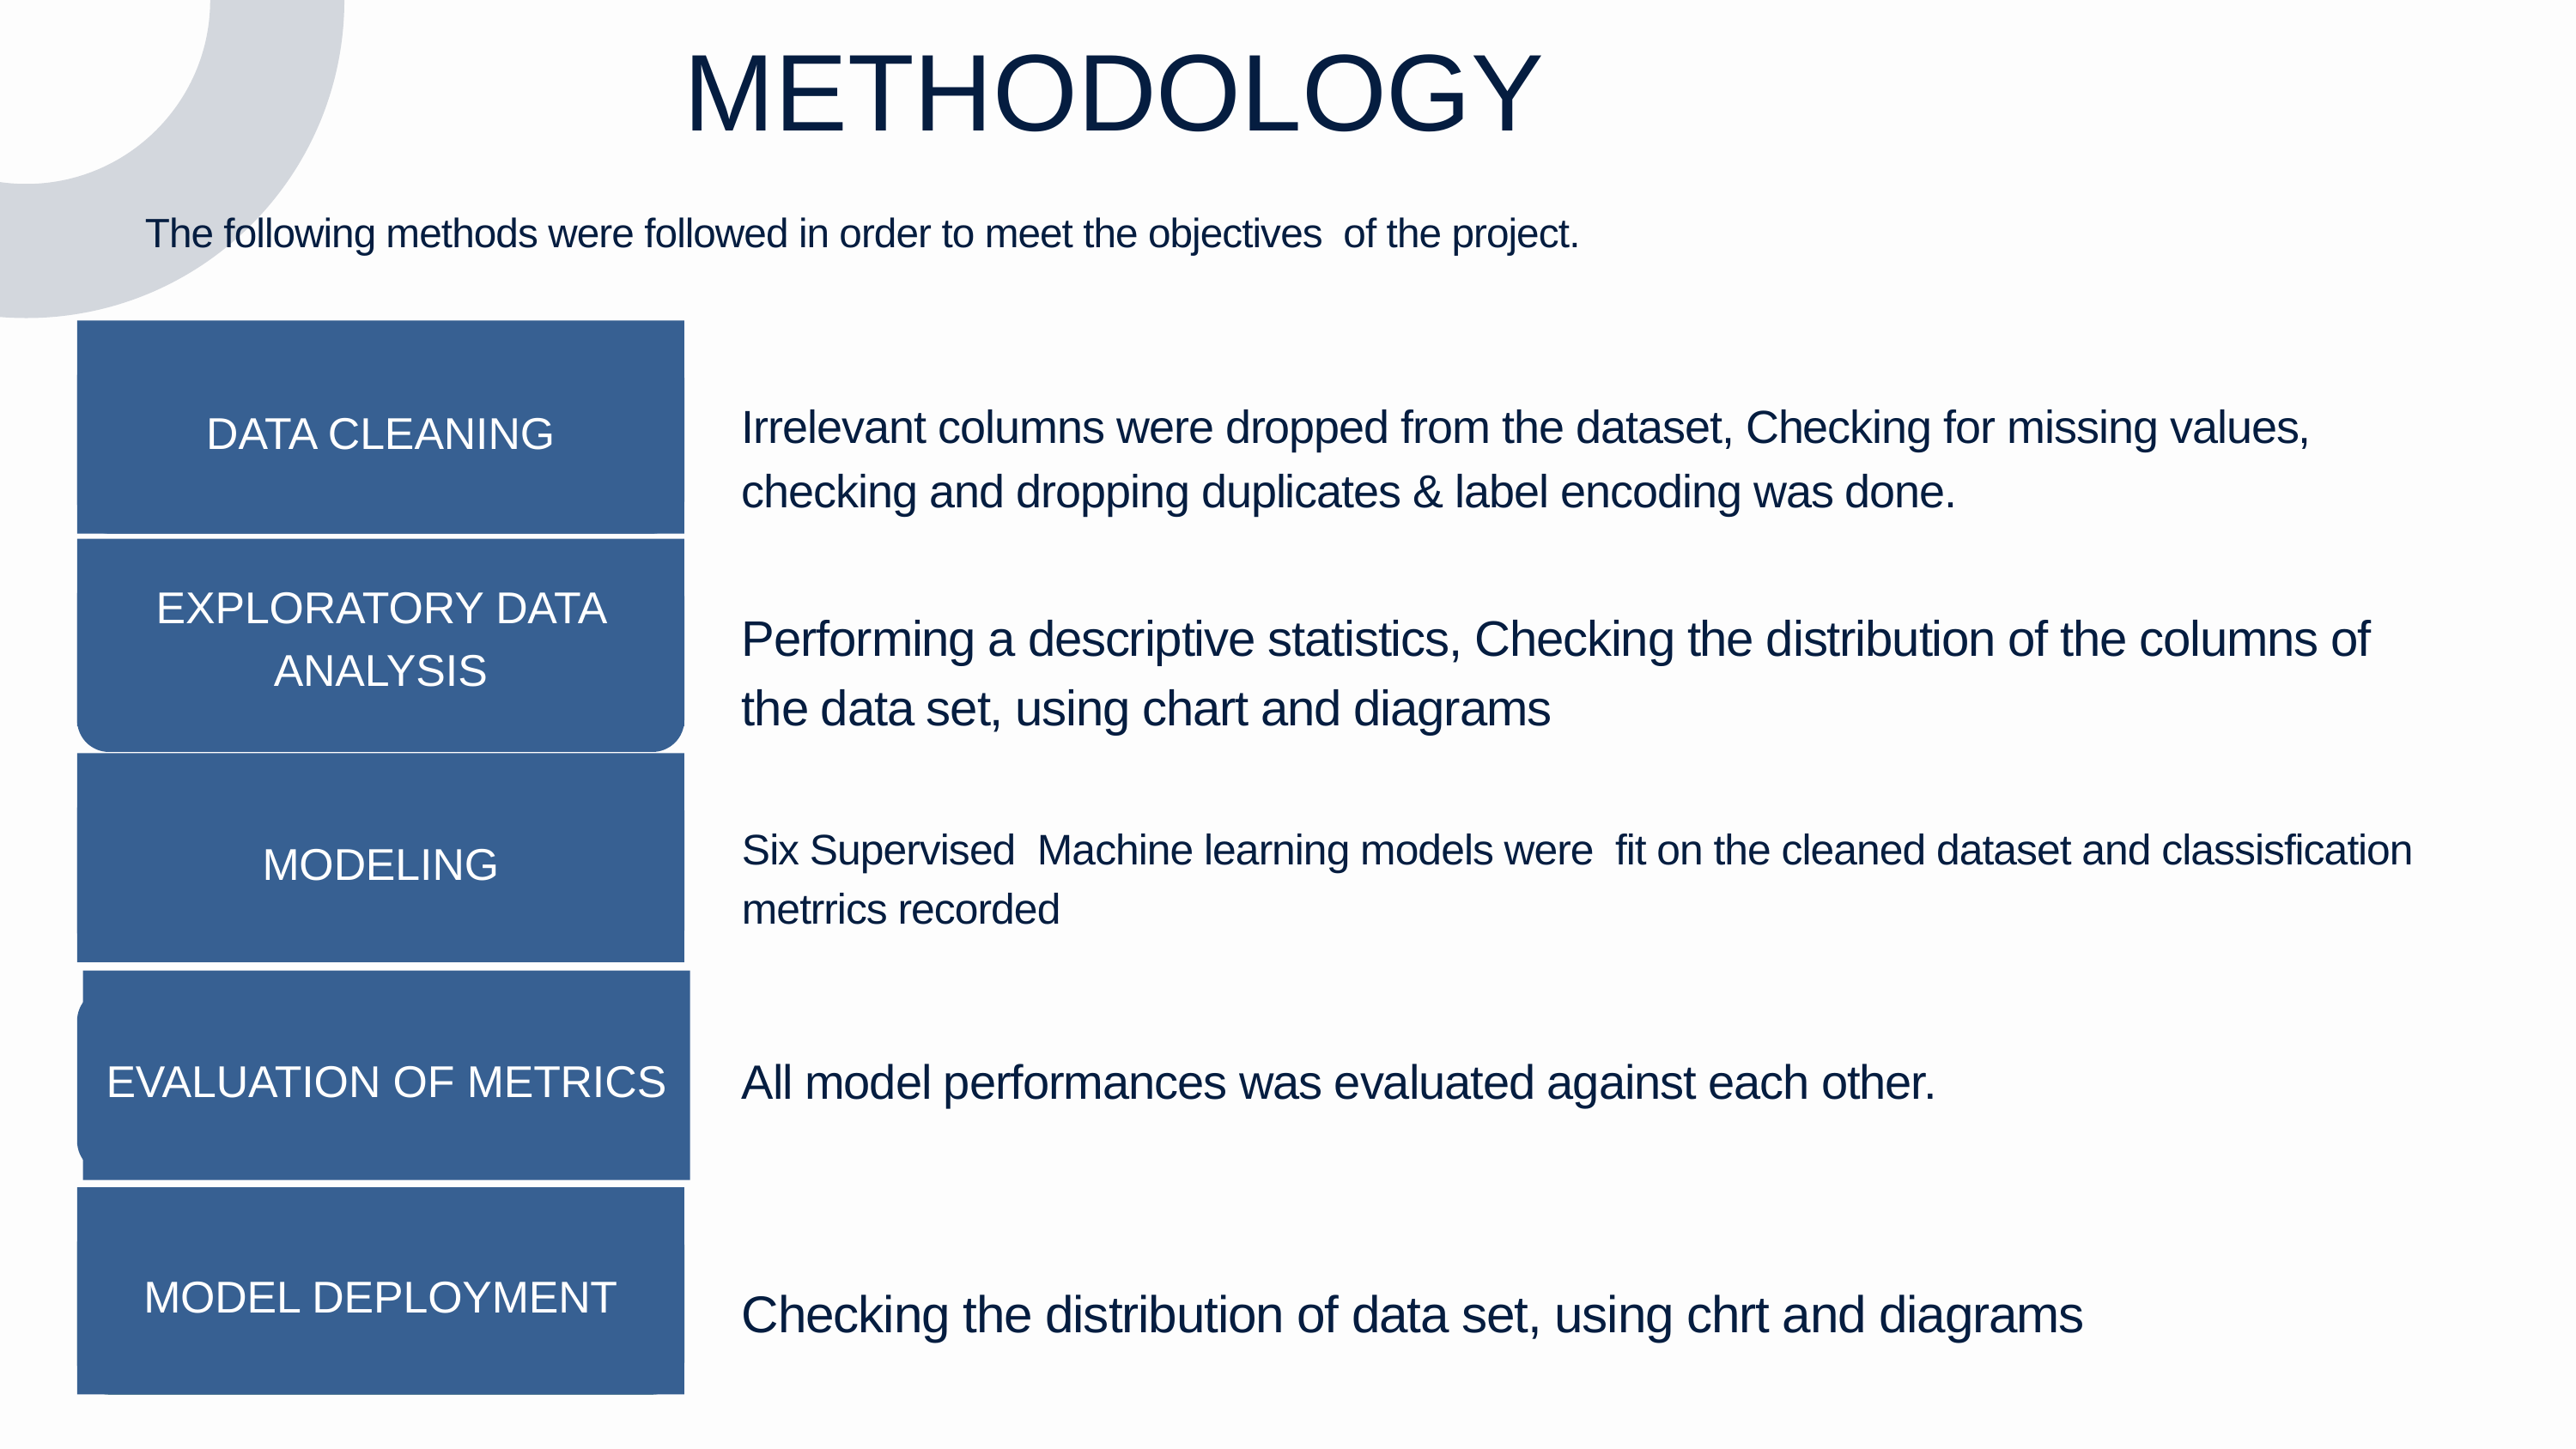

METHODOLOGY
The following methods were followed in order to meet the objectives  of the project.

DATA CLEANING
Irrelevant columns were dropped from the dataset, Checking for missing values, checking and dropping duplicates & label encoding was done.

EXPLORATORY DATA ANALYSIS
Performing a descriptive statistics, Checking the distribution of the columns of the data set, using chart and diagrams

MODELING
Six Supervised  Machine learning models were  fit on the cleaned dataset and classisfication metrrics recorded

EVALUATION OF METRICS

All model performances was evaluated against each other.

MODEL DEPLOYMENT
Checking the distribution of data set, using chrt and diagrams